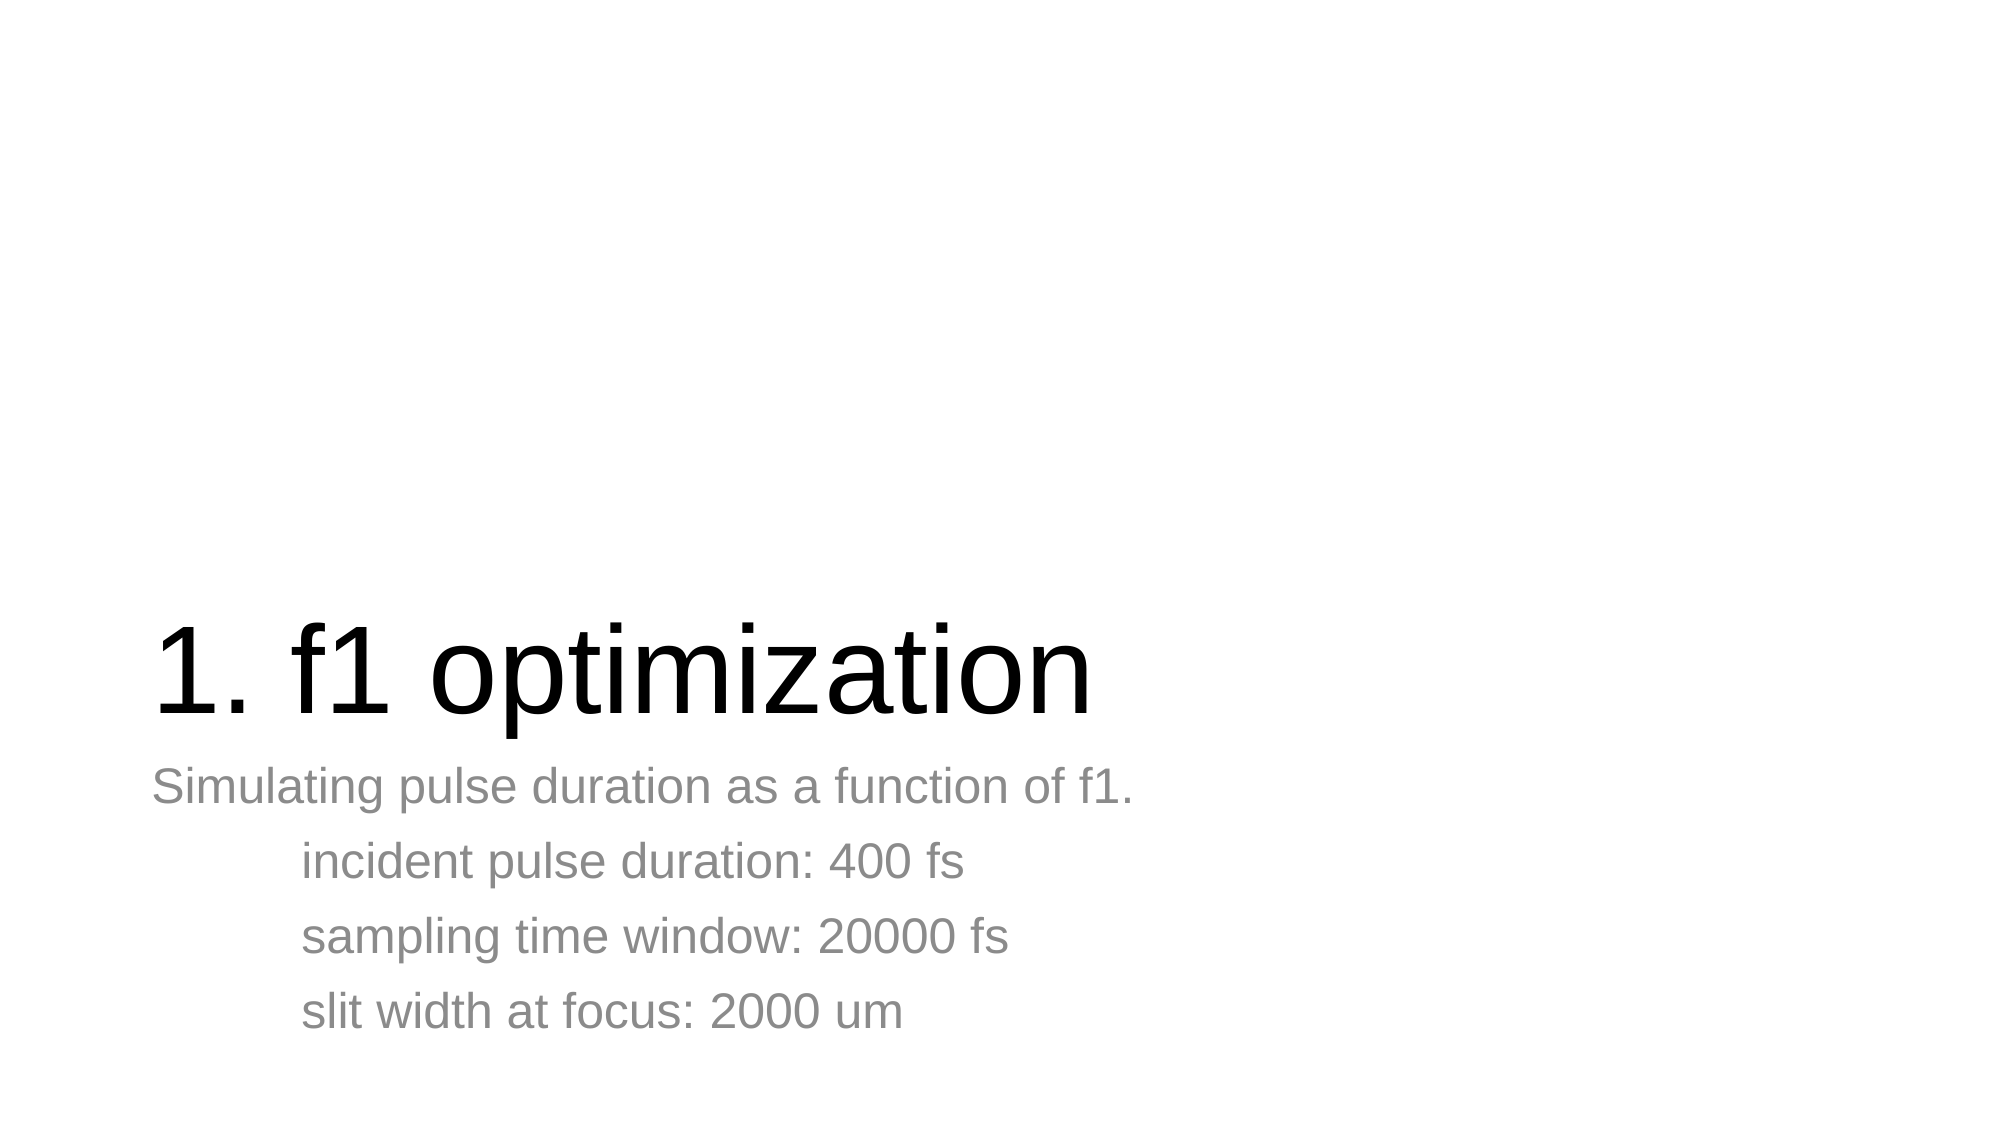

# 1. f1 optimization
Simulating pulse duration as a function of f1.
	incident pulse duration: 400 fs
	sampling time window: 20000 fs
	slit width at focus: 2000 um